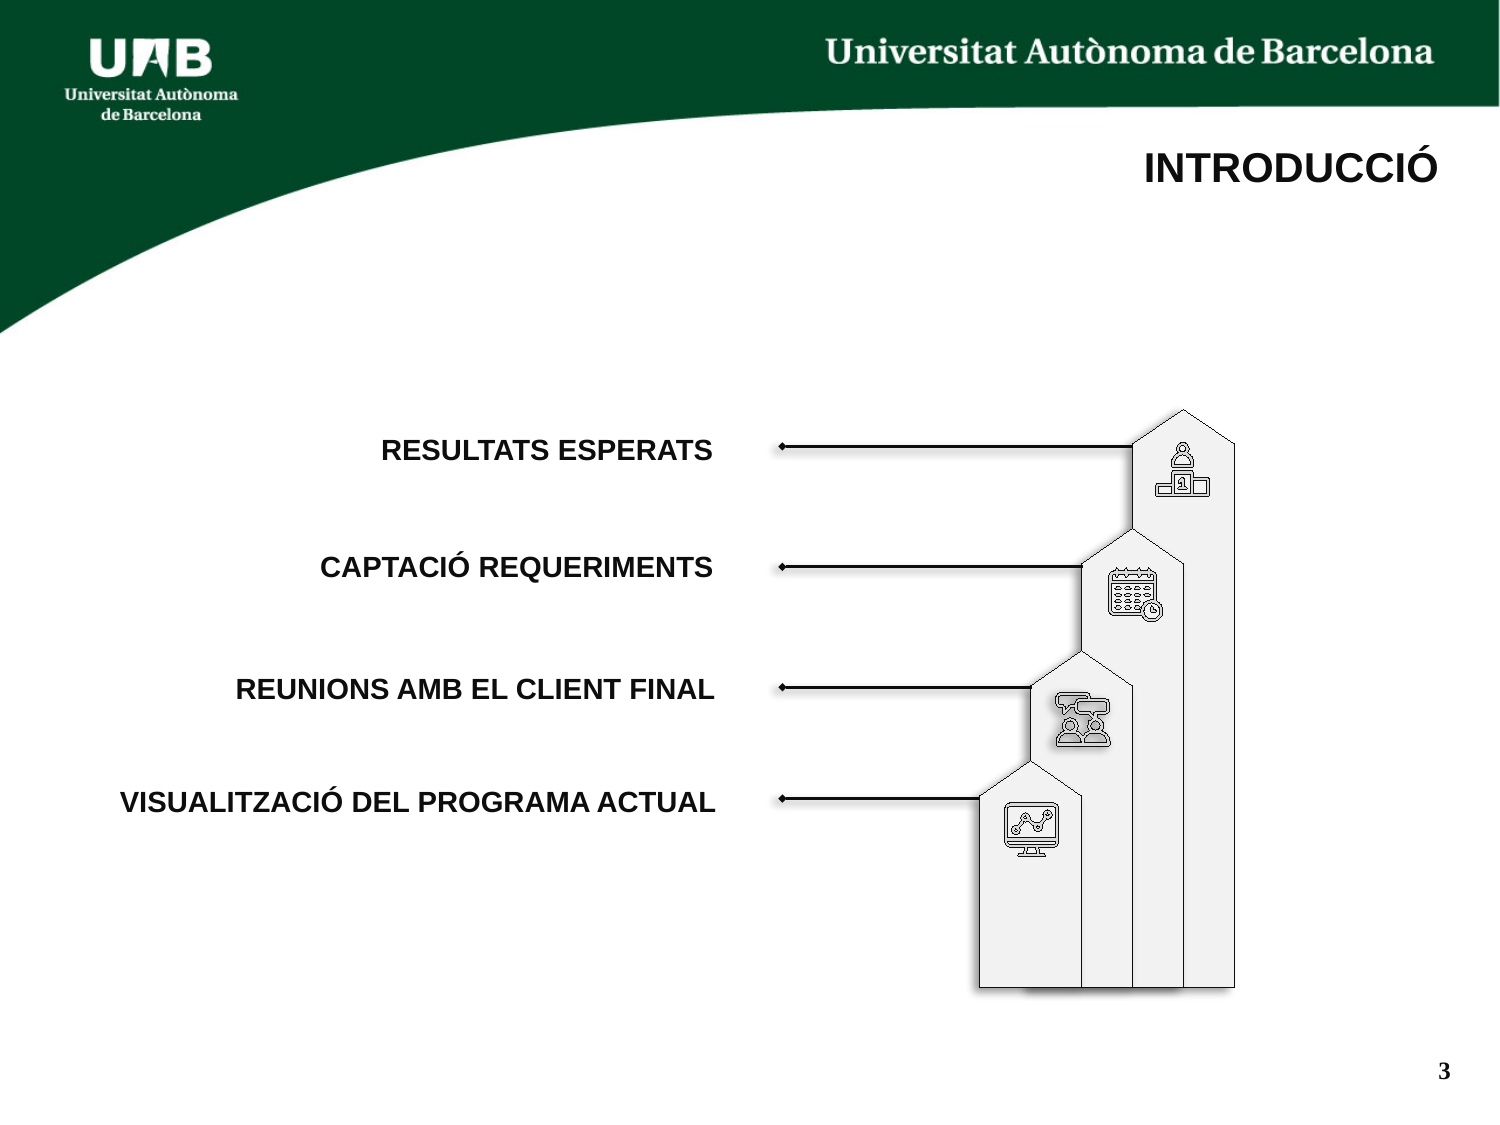

INTRODUCCIÓ

RESULTATS ESPERATS

CAPTACIÓ REQUERIMENTS

REUNIONS AMB EL CLIENT FINAL

VISUALITZACIÓ DEL PROGRAMA ACTUAL

3